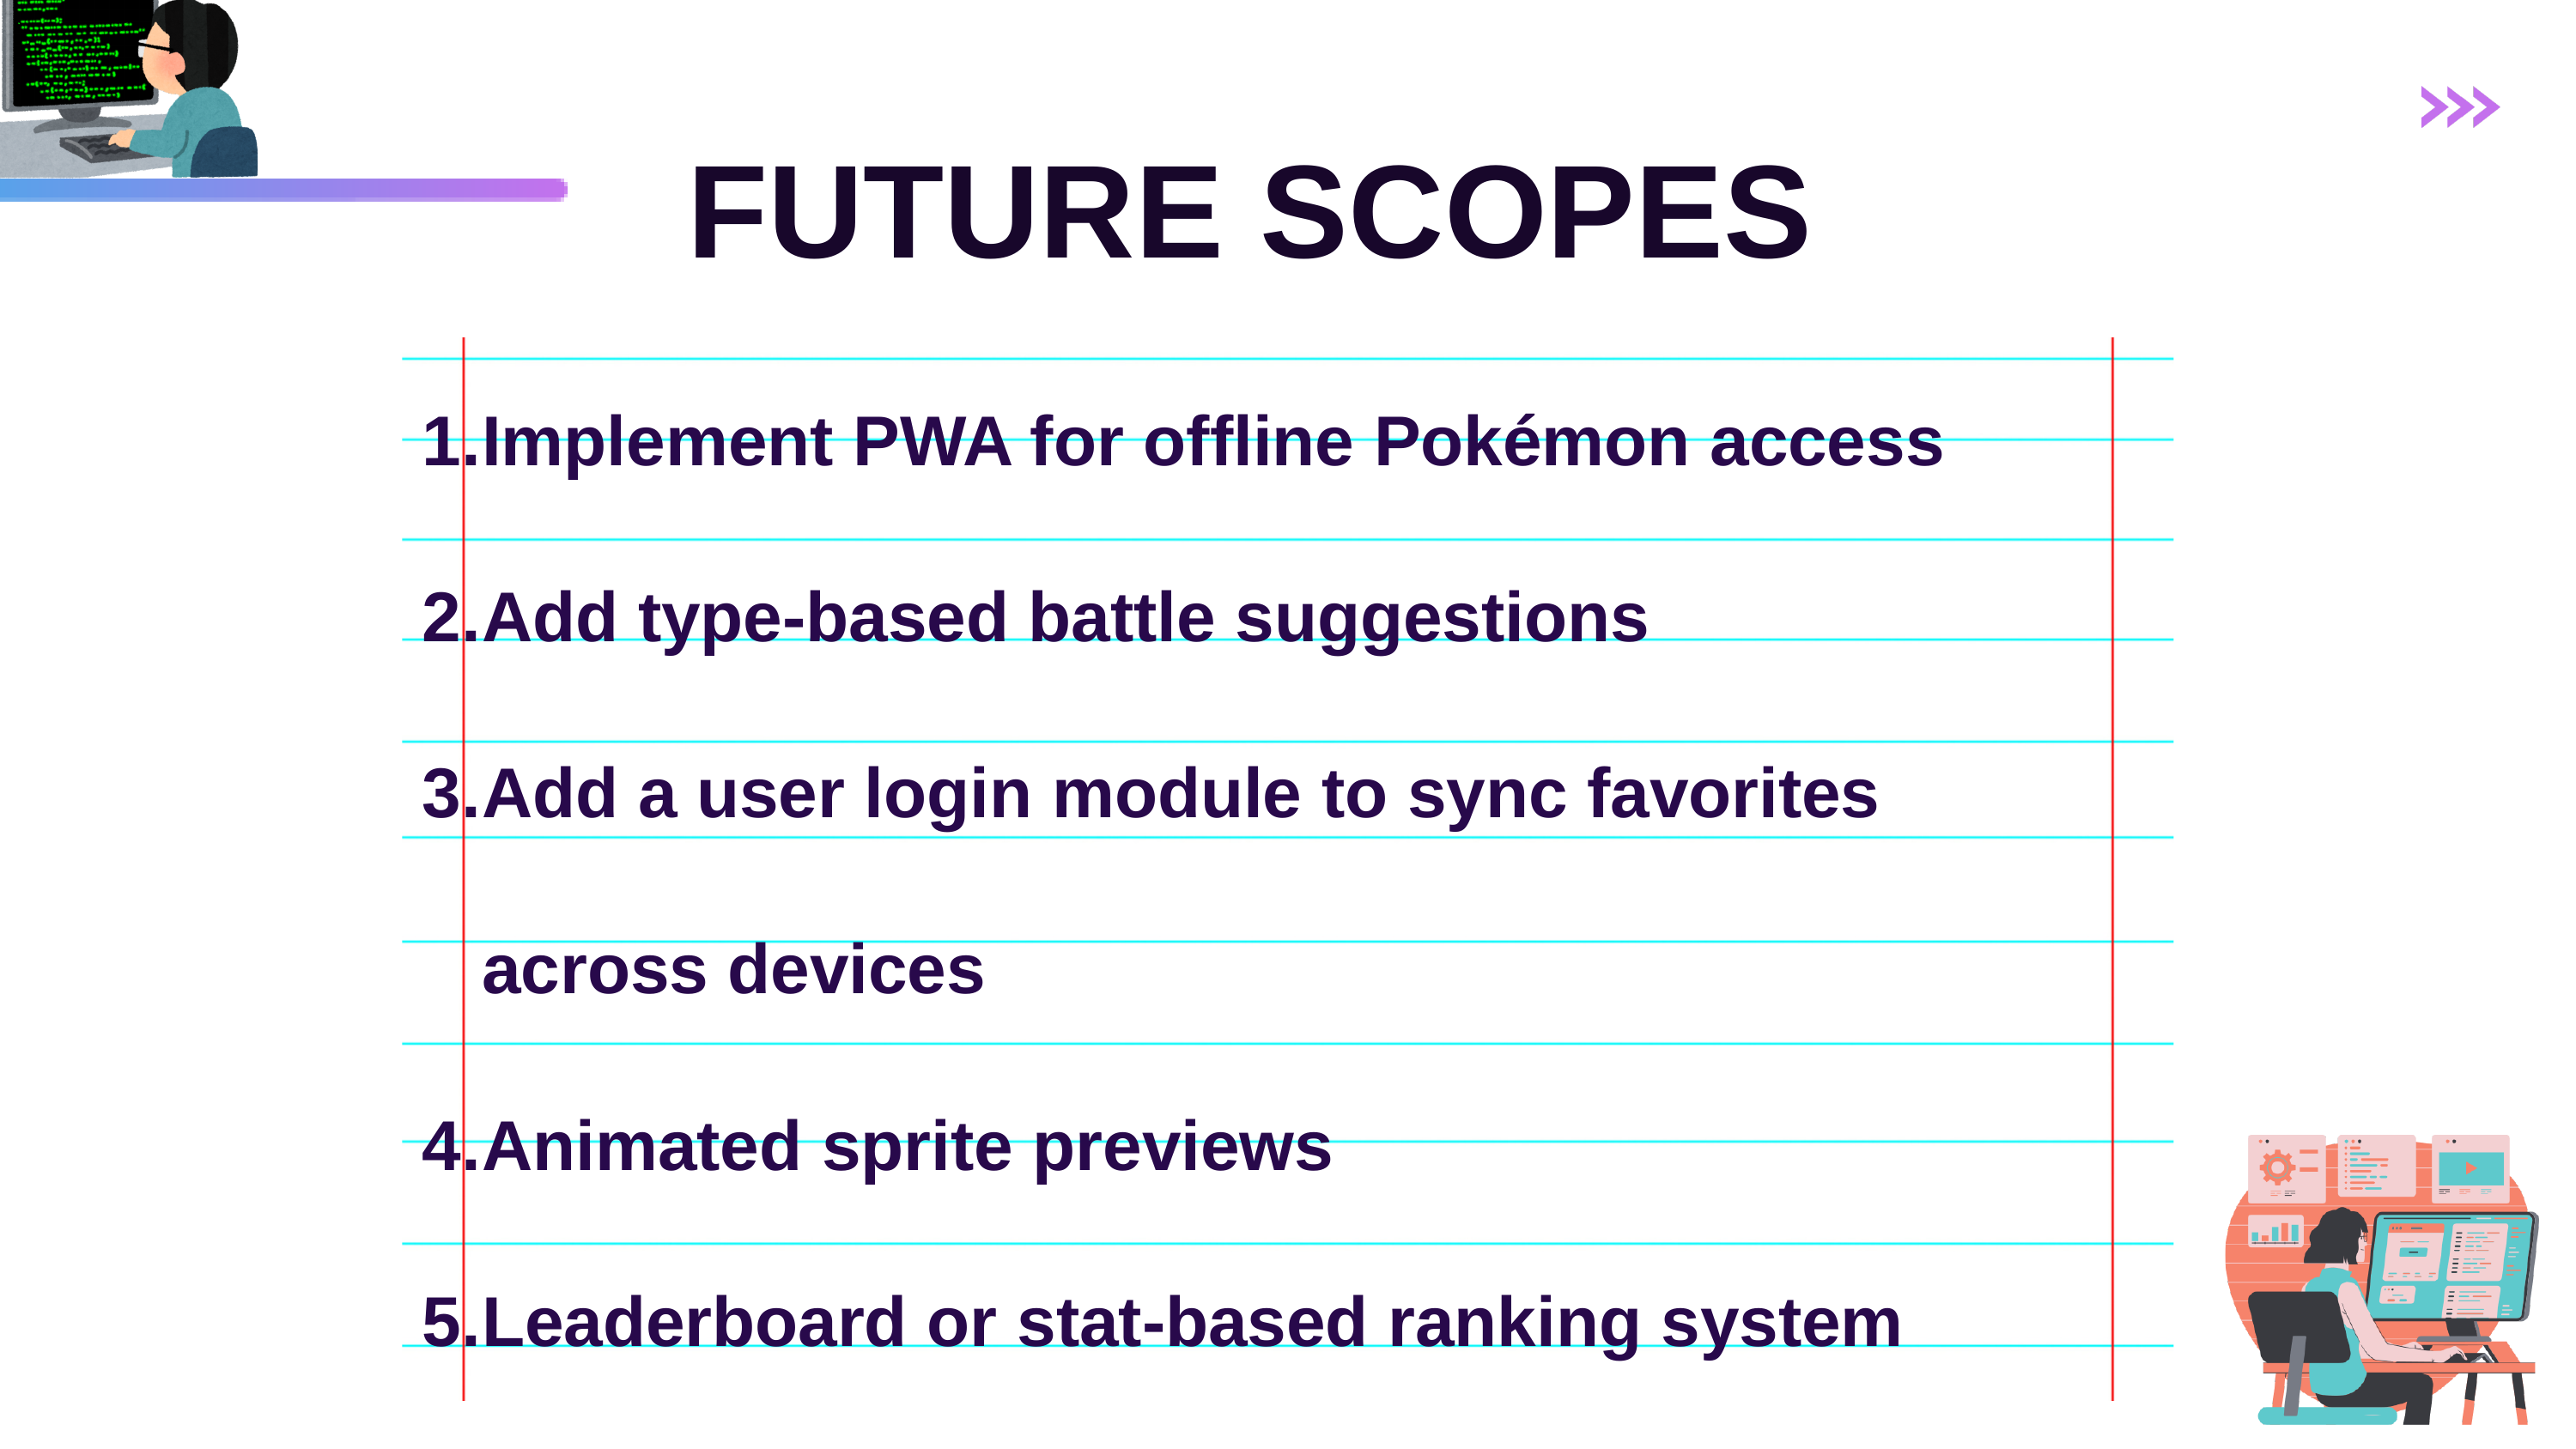

FUTURE SCOPES

Implement PWA for offline Pokémon access
Add type-based battle suggestions
Add a user login module to sync favorites across devices
Animated sprite previews
Leaderboard or stat-based ranking system